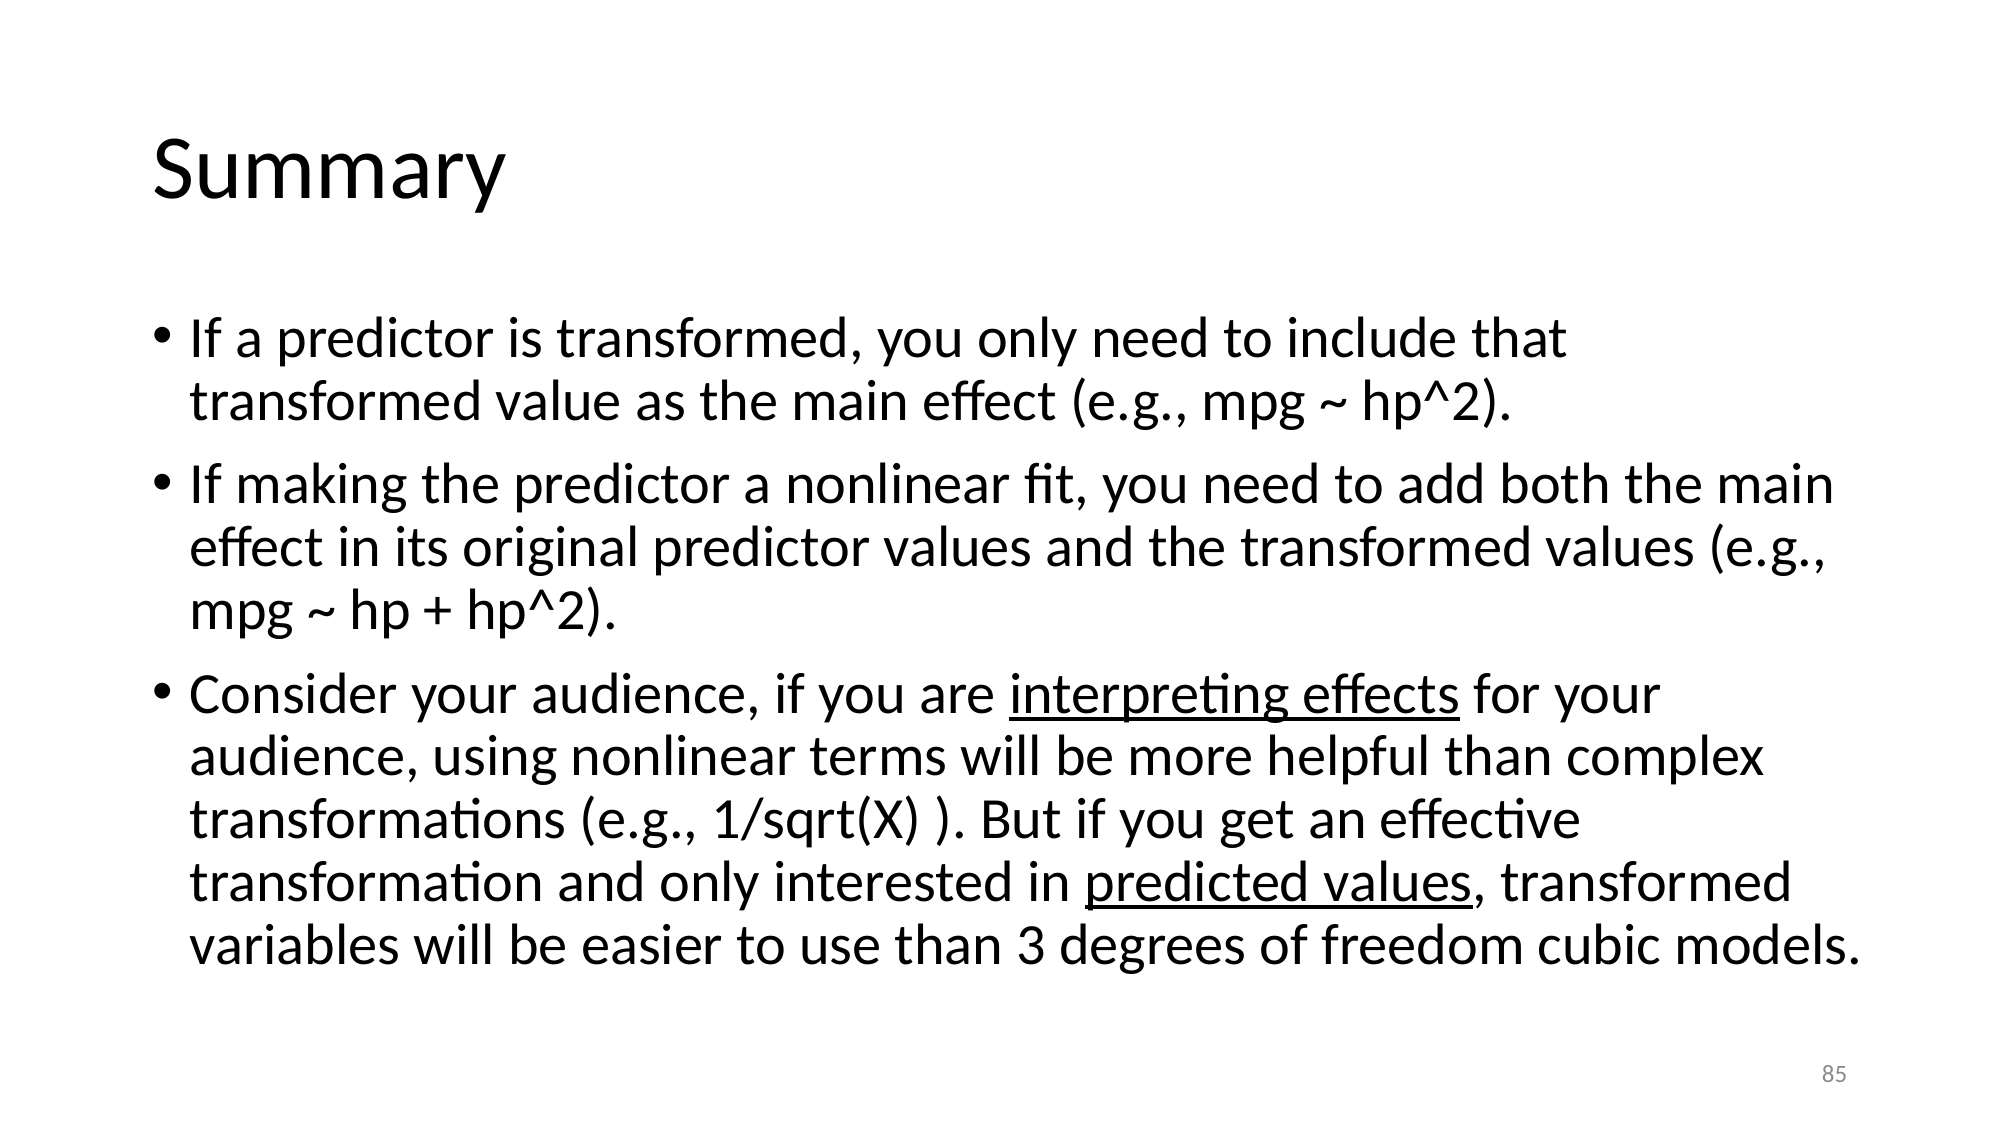

# Summary
If a predictor is transformed, you only need to include that transformed value as the main effect (e.g., mpg ~ hp^2).
If making the predictor a nonlinear fit, you need to add both the main effect in its original predictor values and the transformed values (e.g., mpg ~ hp + hp^2).
Consider your audience, if you are interpreting effects for your audience, using nonlinear terms will be more helpful than complex transformations (e.g., 1/sqrt(X) ). But if you get an effective transformation and only interested in predicted values, transformed variables will be easier to use than 3 degrees of freedom cubic models.

85